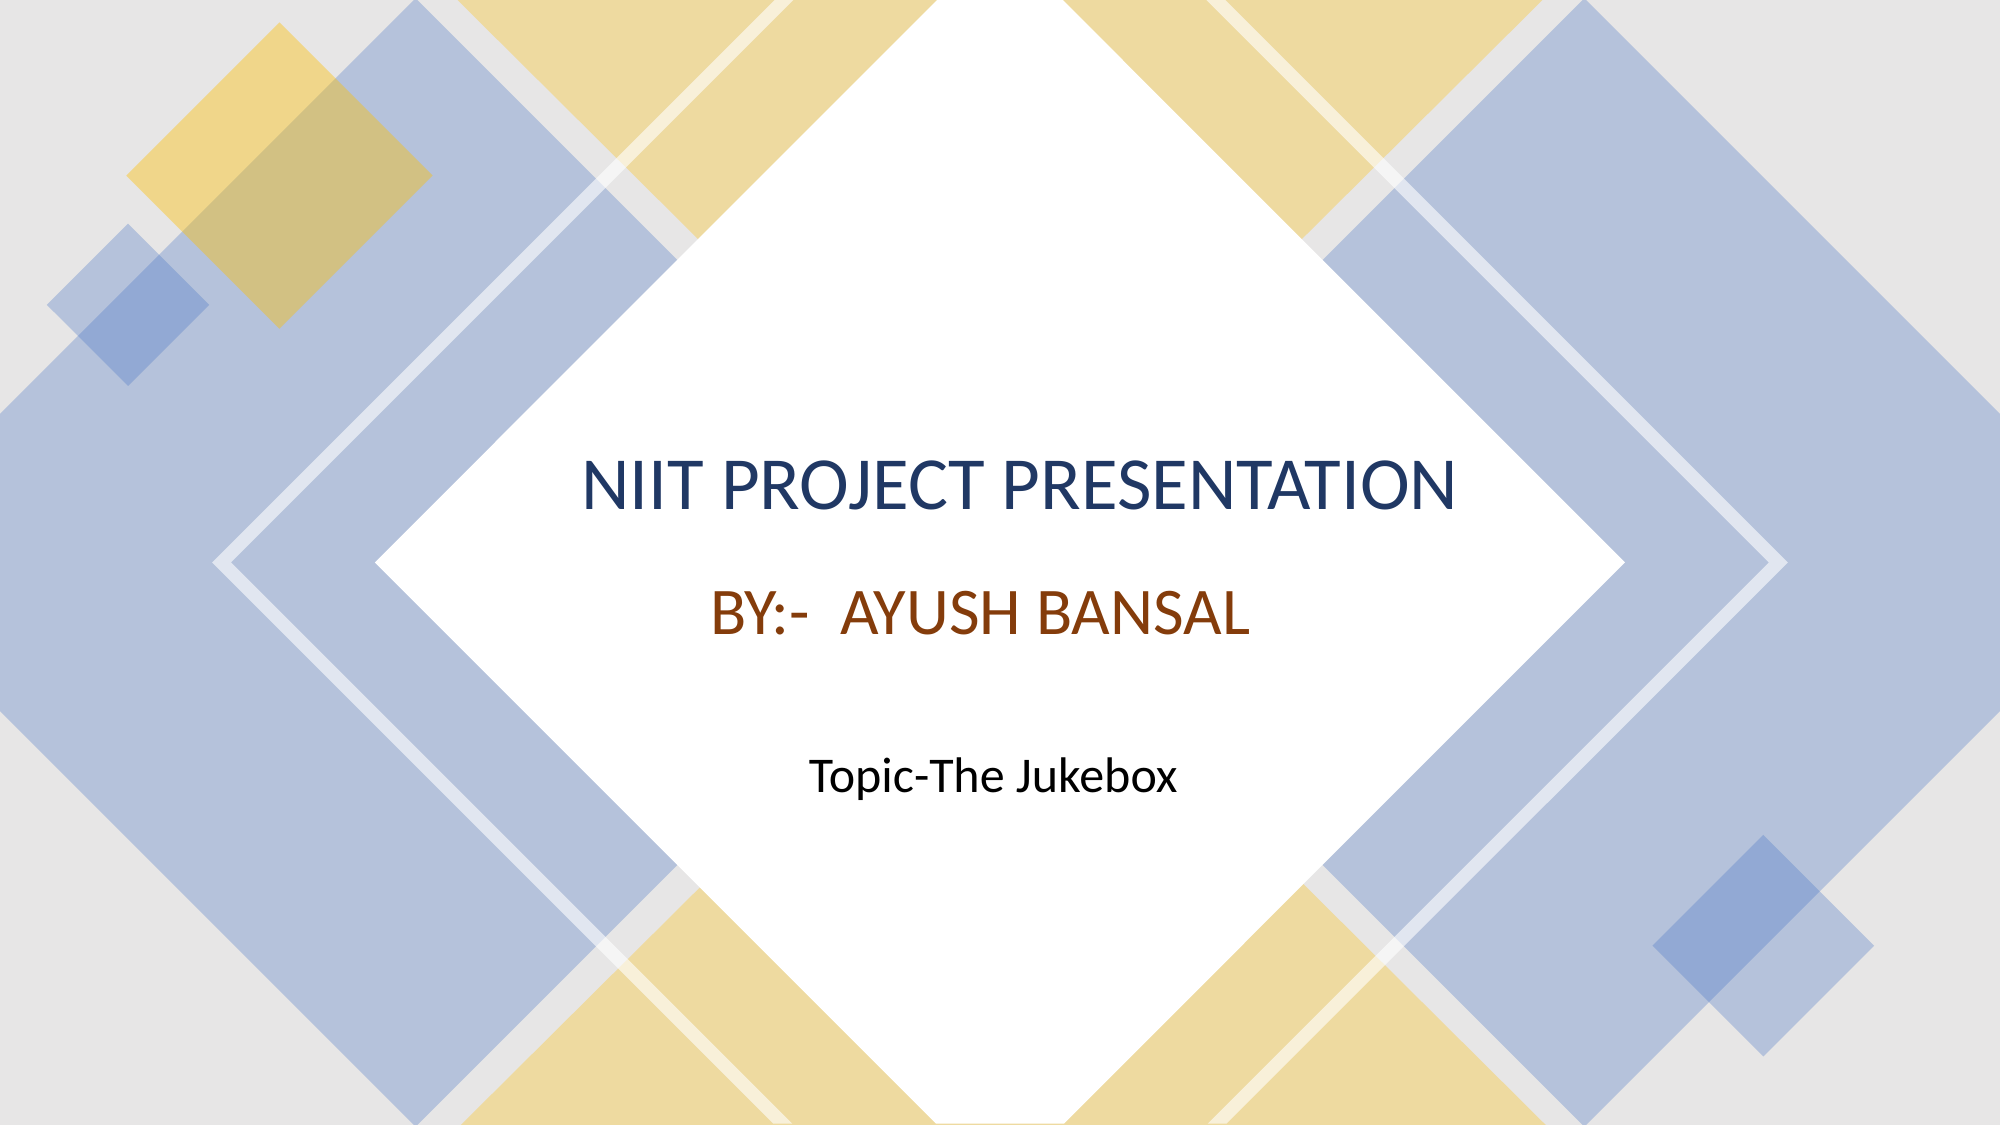

# NIIT PROJECT PRESENTATION
BY:-  AYUSH BANSAL

Topic-The Jukebox